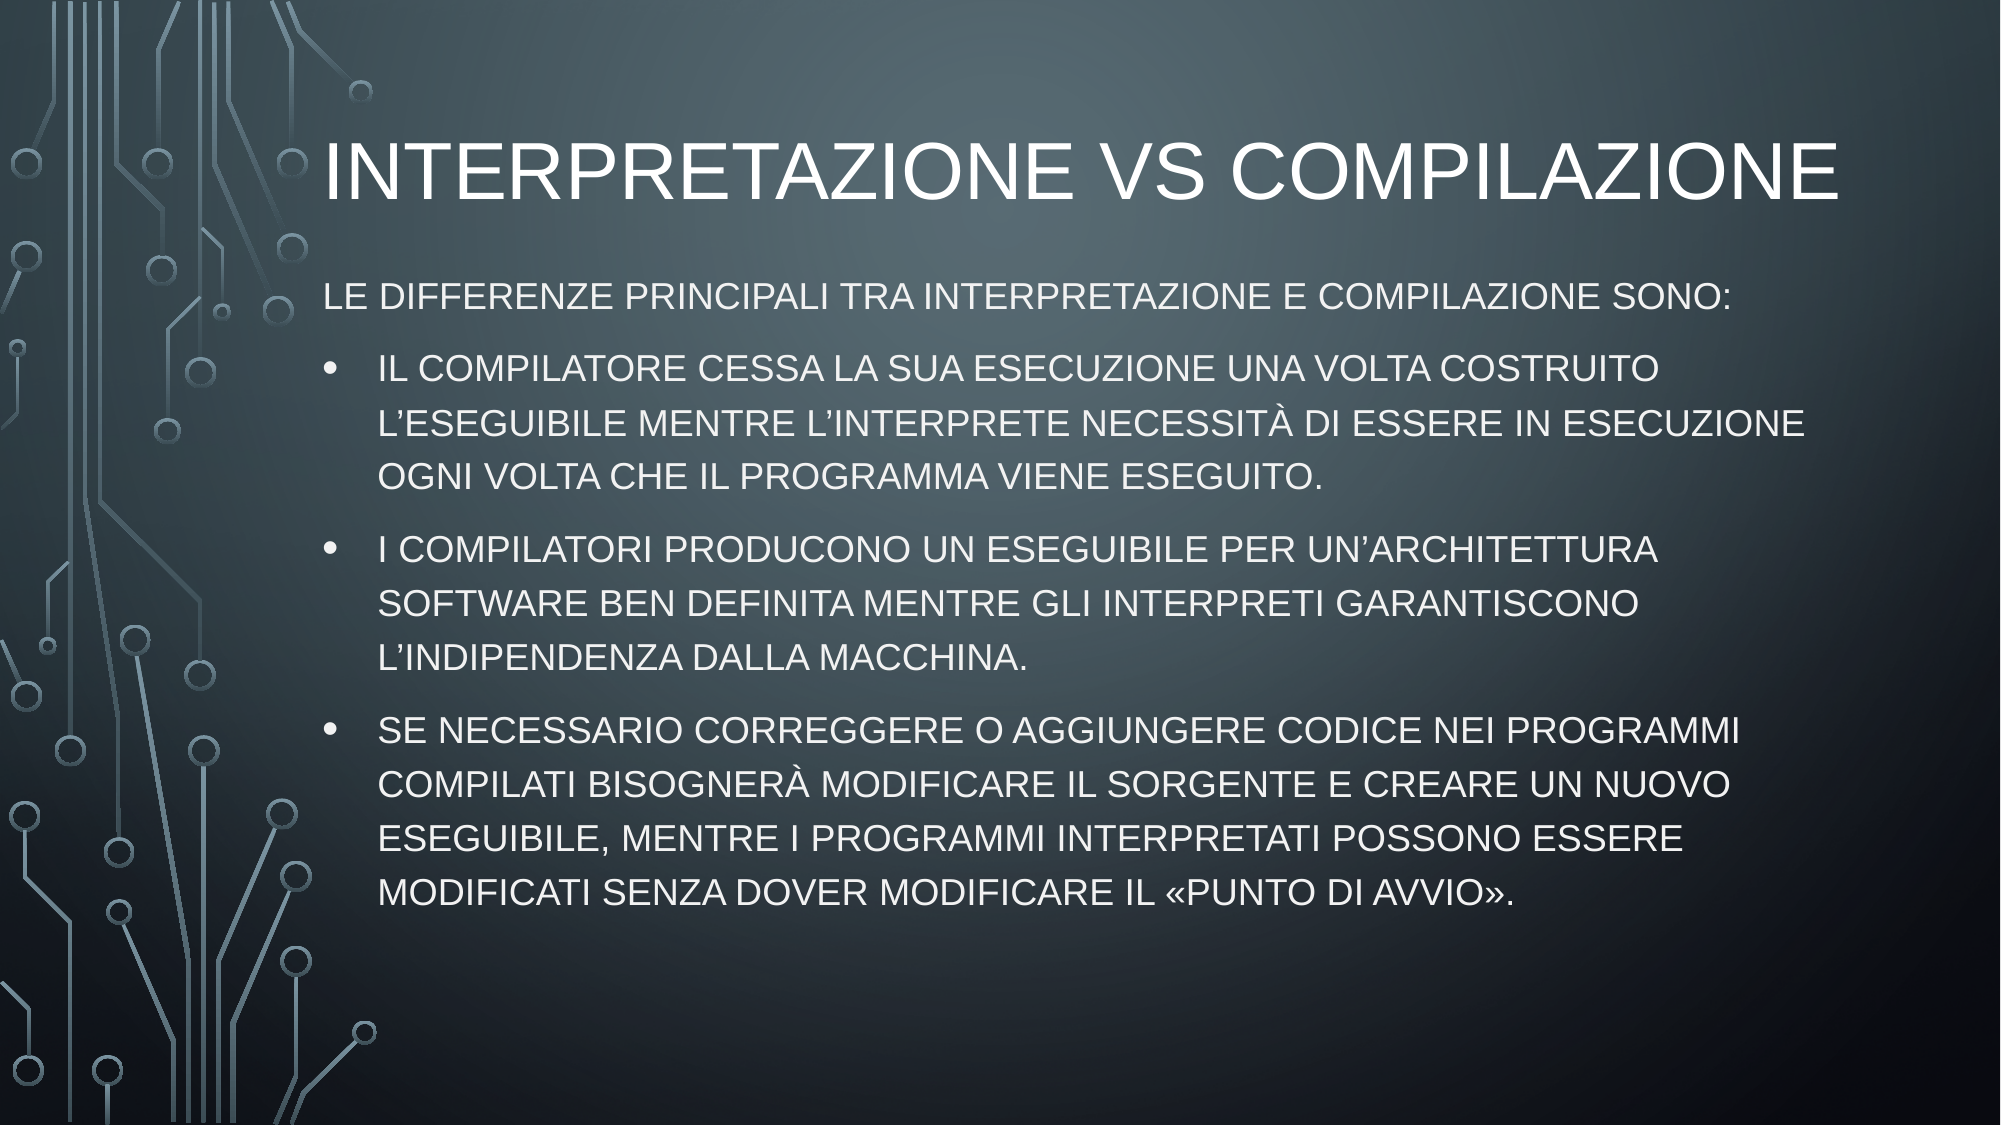

# Interpretazione vs compilazione
Le differenze principali tra interpretazione e compilazione sono:
Il compilatore cessa la sua esecuzione una volta costruito l’eseguibile mentre l’interprete necessità di essere in esecuzione ogni volta che il programma viene eseguito.
I compilatori producono un eseguibile per un’architettura software ben definita mentre gli interpreti garantiscono l’indipendenza dalla macchina.
Se necessario correggere o aggiungere codice nei programmi compilati bisognerà modificare il sorgente e creare un nuovo eseguibile, mentre i programmi interpretati possono essere modificati senza dover modificare il «punto di avvio».